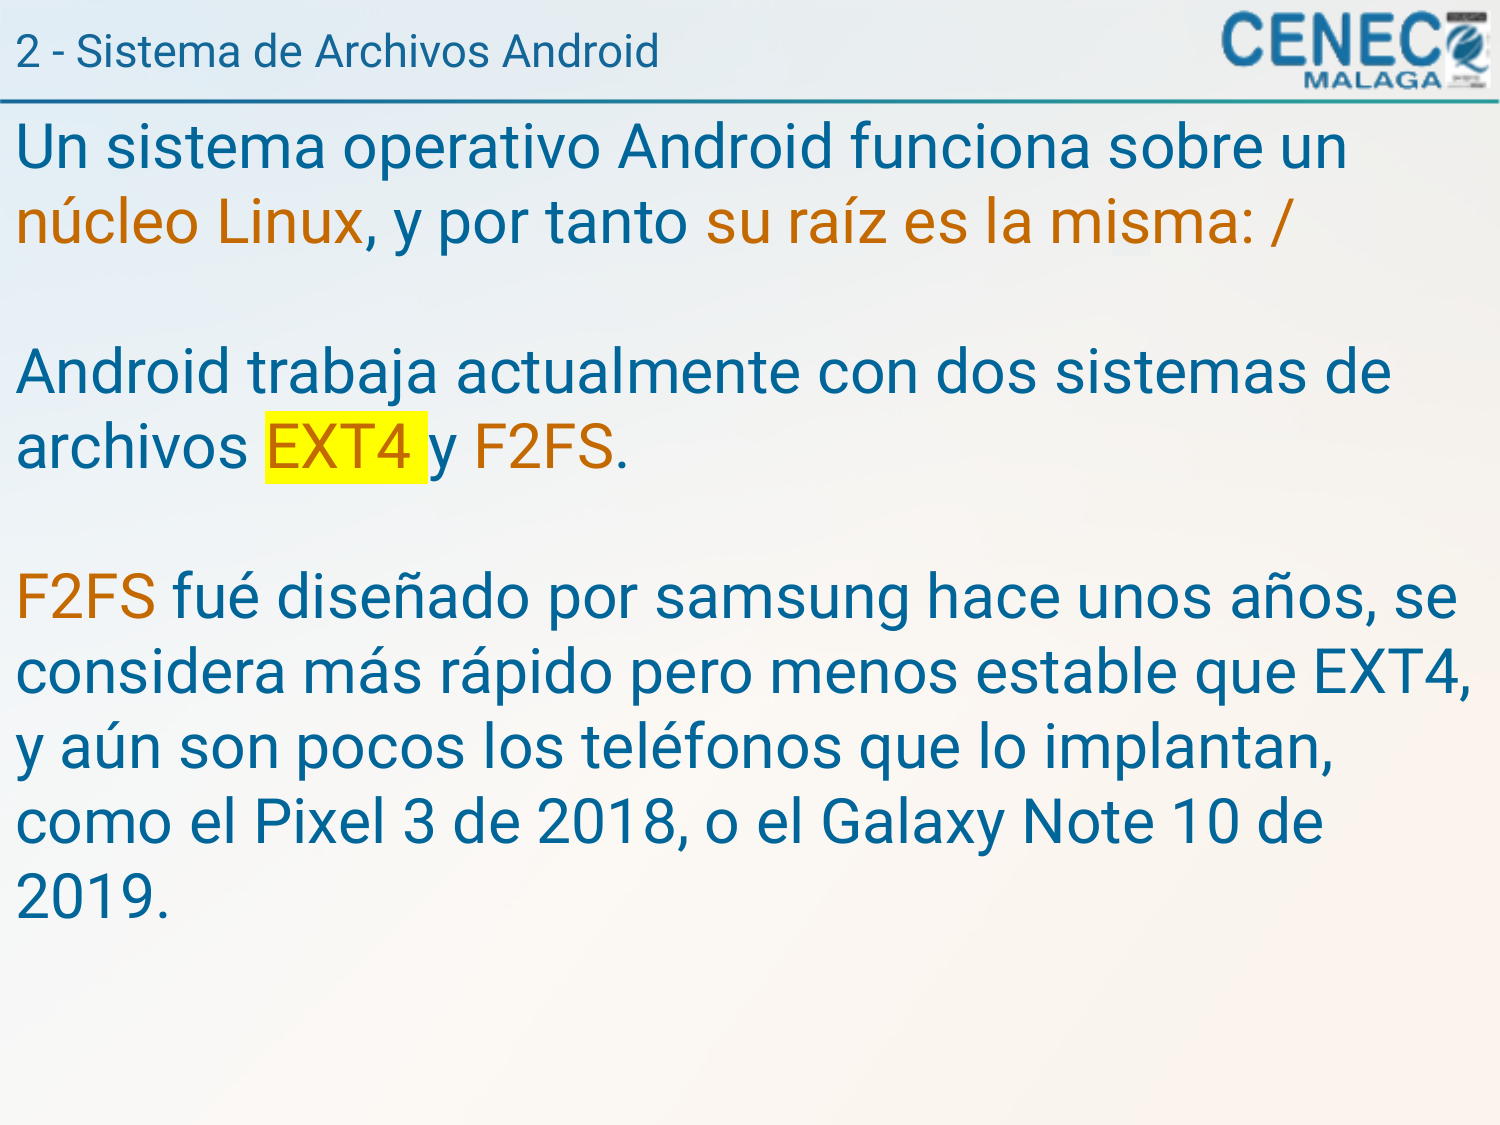

2 - Sistema de Archivos Android
Un sistema operativo Android funciona sobre un núcleo Linux, y por tanto su raíz es la misma: /

Android trabaja actualmente con dos sistemas de archivos EXT4 y F2FS.

F2FS fué diseñado por samsung hace unos años, se considera más rápido pero menos estable que EXT4, y aún son pocos los teléfonos que lo implantan, como el Pixel 3 de 2018, o el Galaxy Note 10 de 2019.